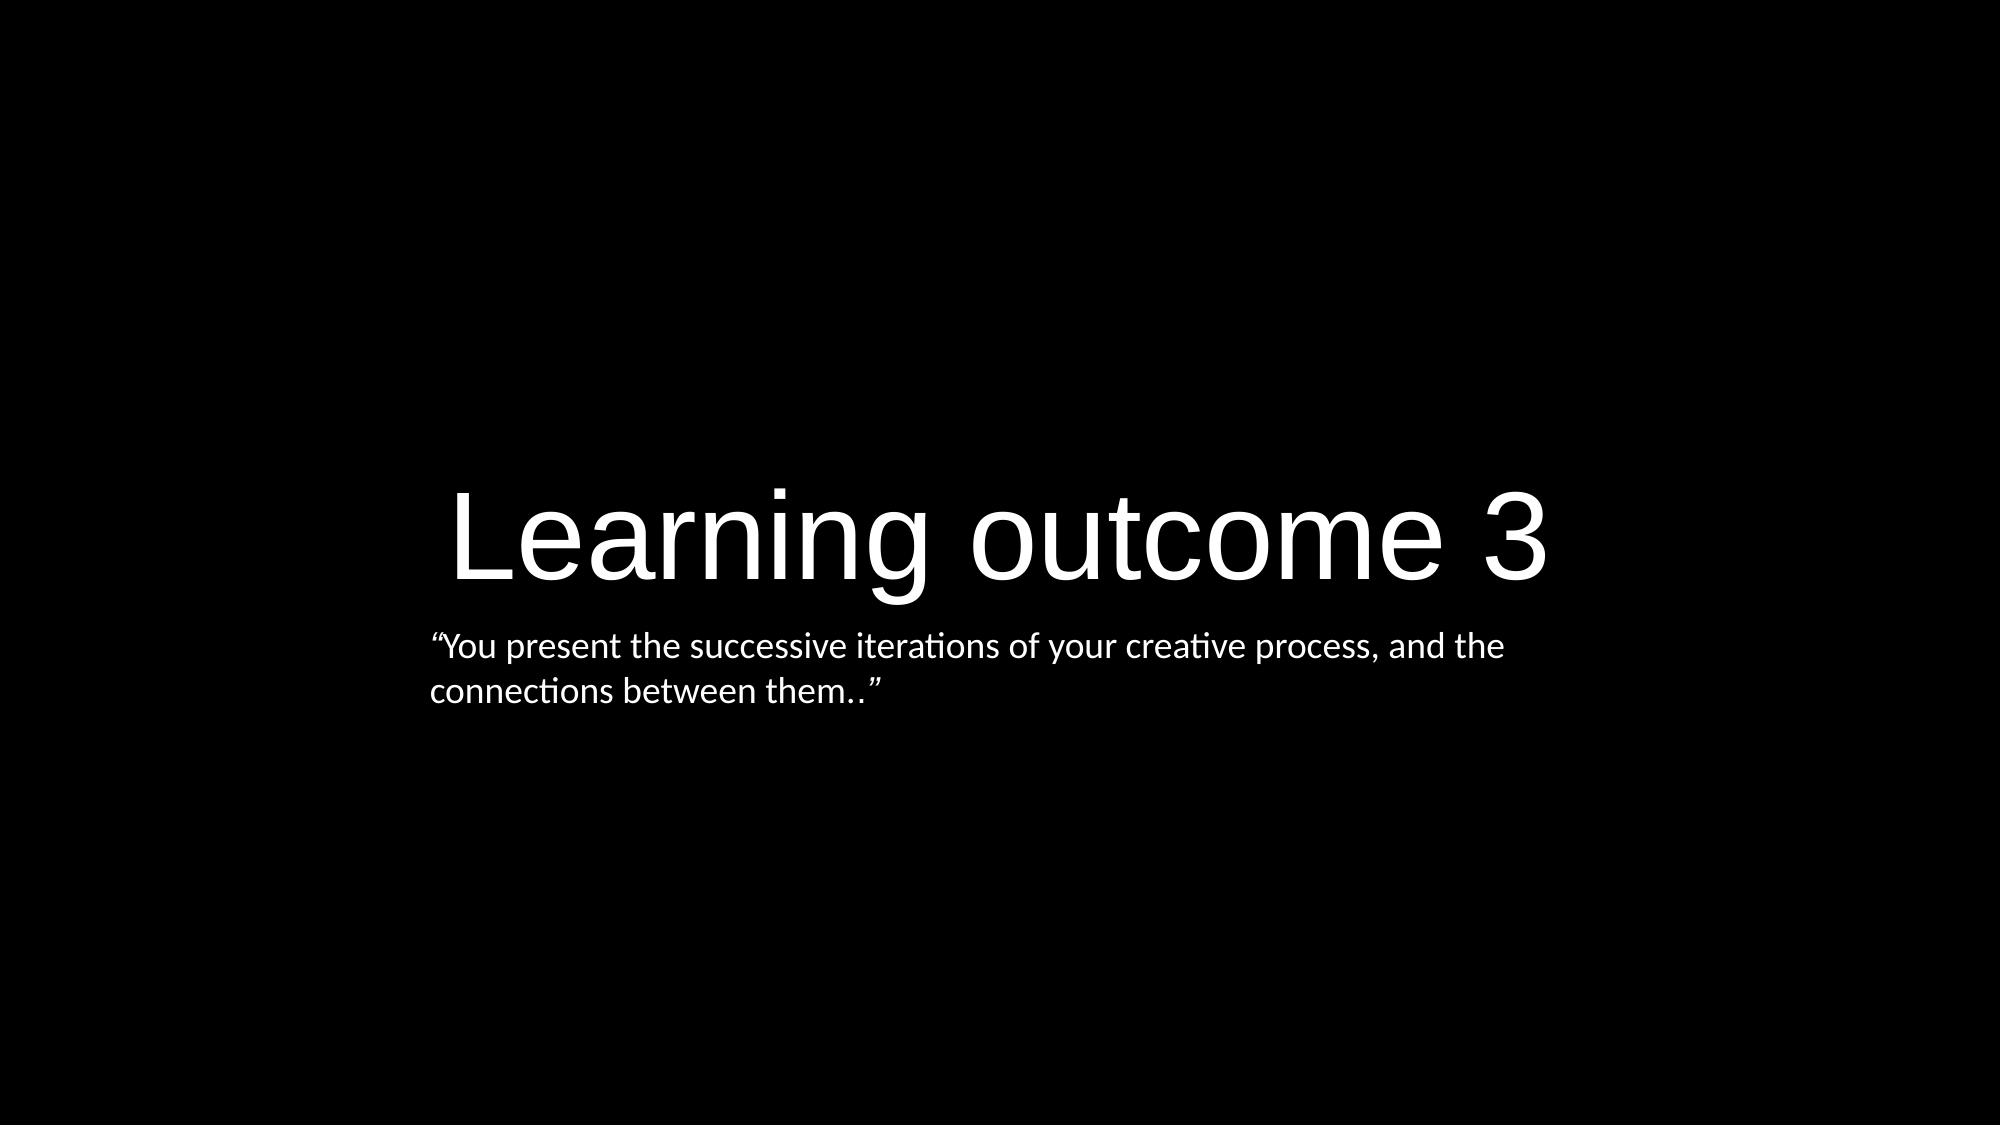

# Learning outcome 3
“You present the successive iterations of your creative process, and the connections between them..”